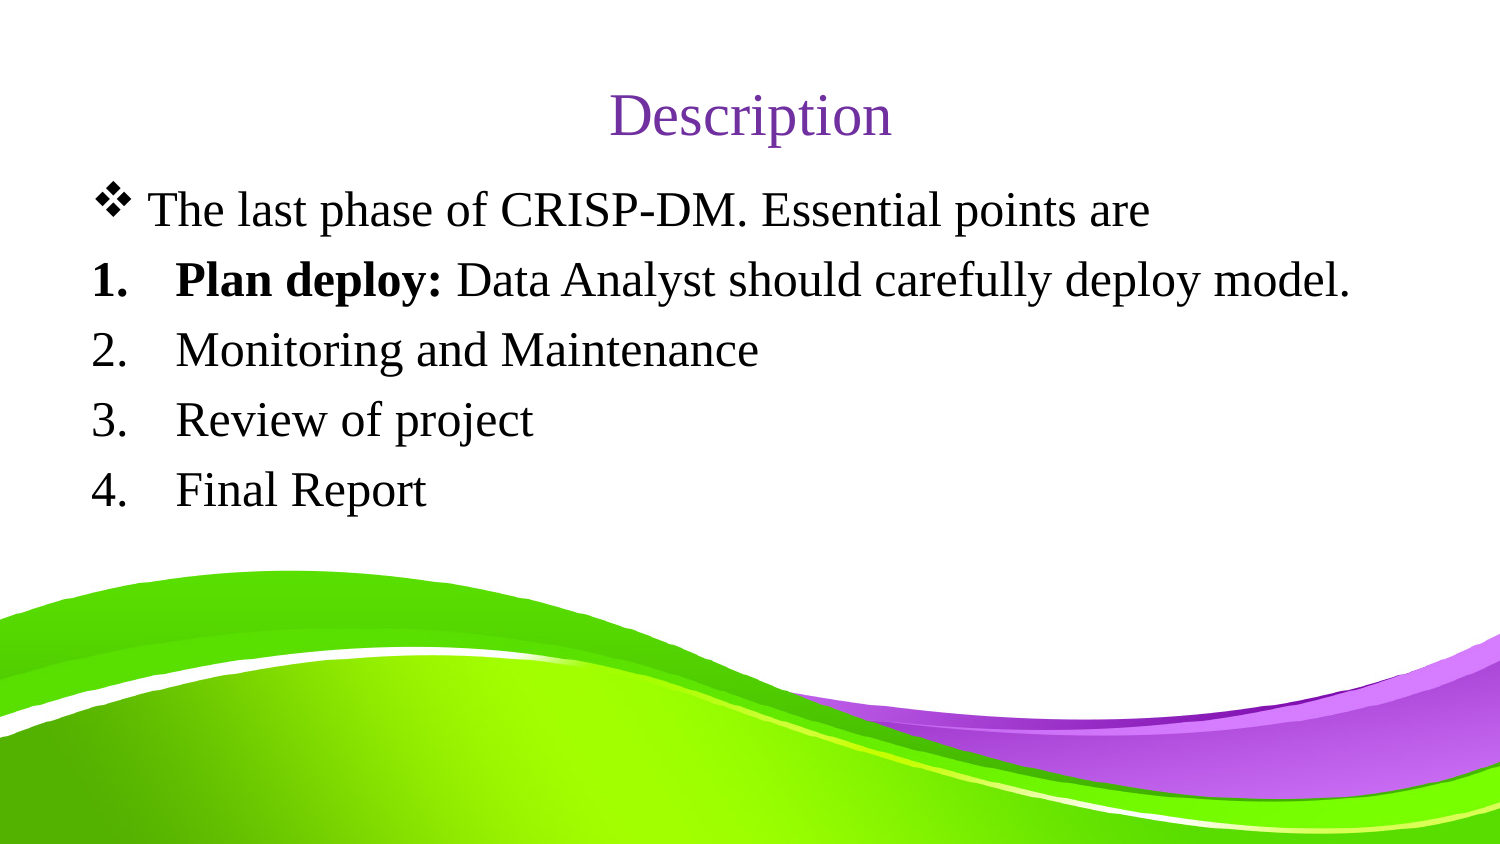

# Description
The last phase of CRISP-DM. Essential points are
Plan deploy: Data Analyst should carefully deploy model.
Monitoring and Maintenance
Review of project
Final Report